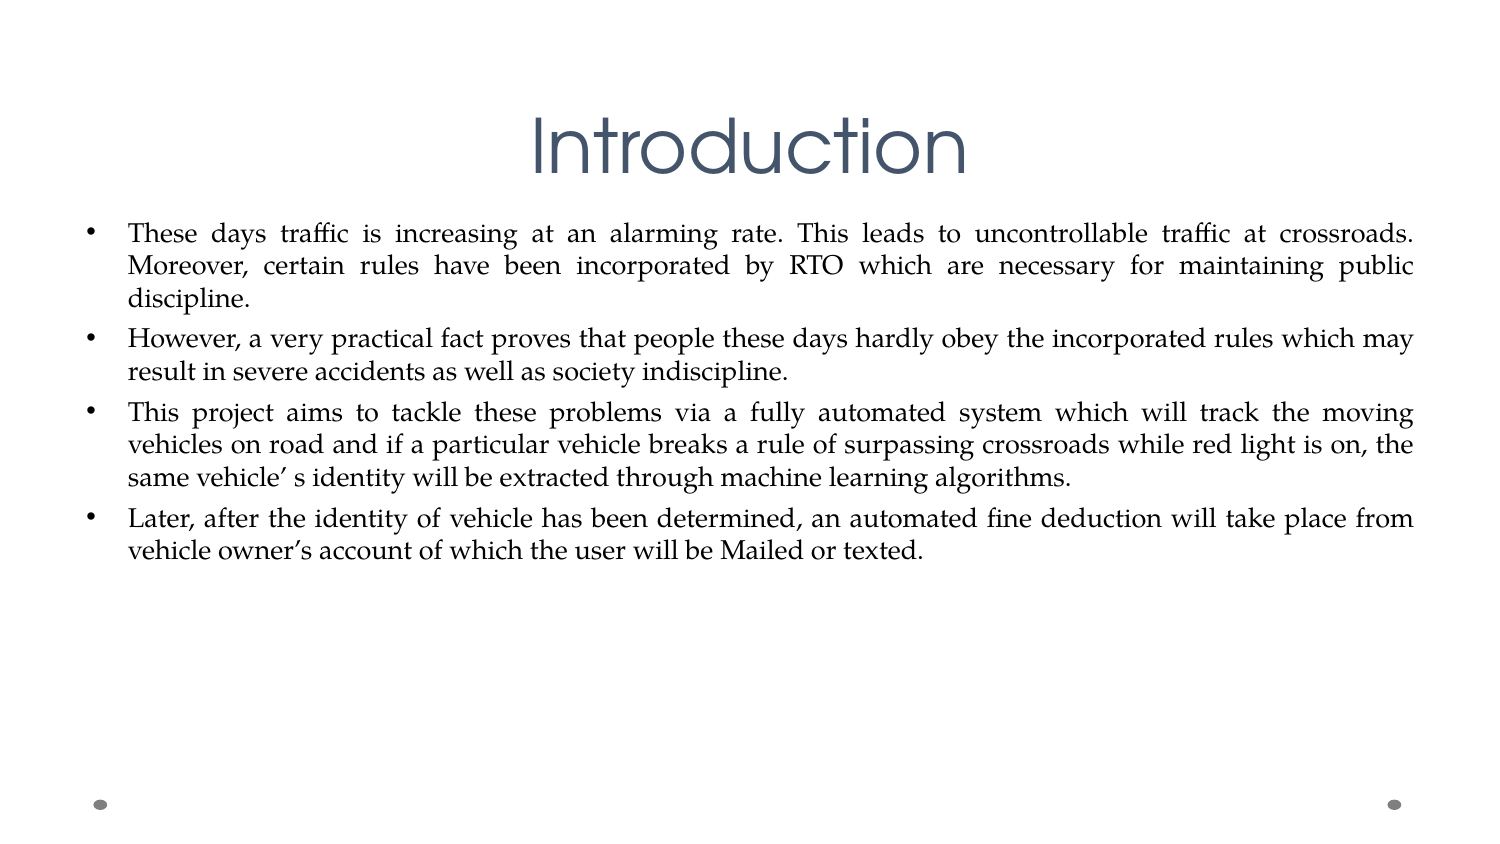

Introduction
These days traffic is increasing at an alarming rate. This leads to uncontrollable traffic at crossroads. Moreover, certain rules have been incorporated by RTO which are necessary for maintaining public discipline.
However, a very practical fact proves that people these days hardly obey the incorporated rules which may result in severe accidents as well as society indiscipline.
This project aims to tackle these problems via a fully automated system which will track the moving vehicles on road and if a particular vehicle breaks a rule of surpassing crossroads while red light is on, the same vehicle’ s identity will be extracted through machine learning algorithms.
Later, after the identity of vehicle has been determined, an automated fine deduction will take place from vehicle owner’s account of which the user will be Mailed or texted.